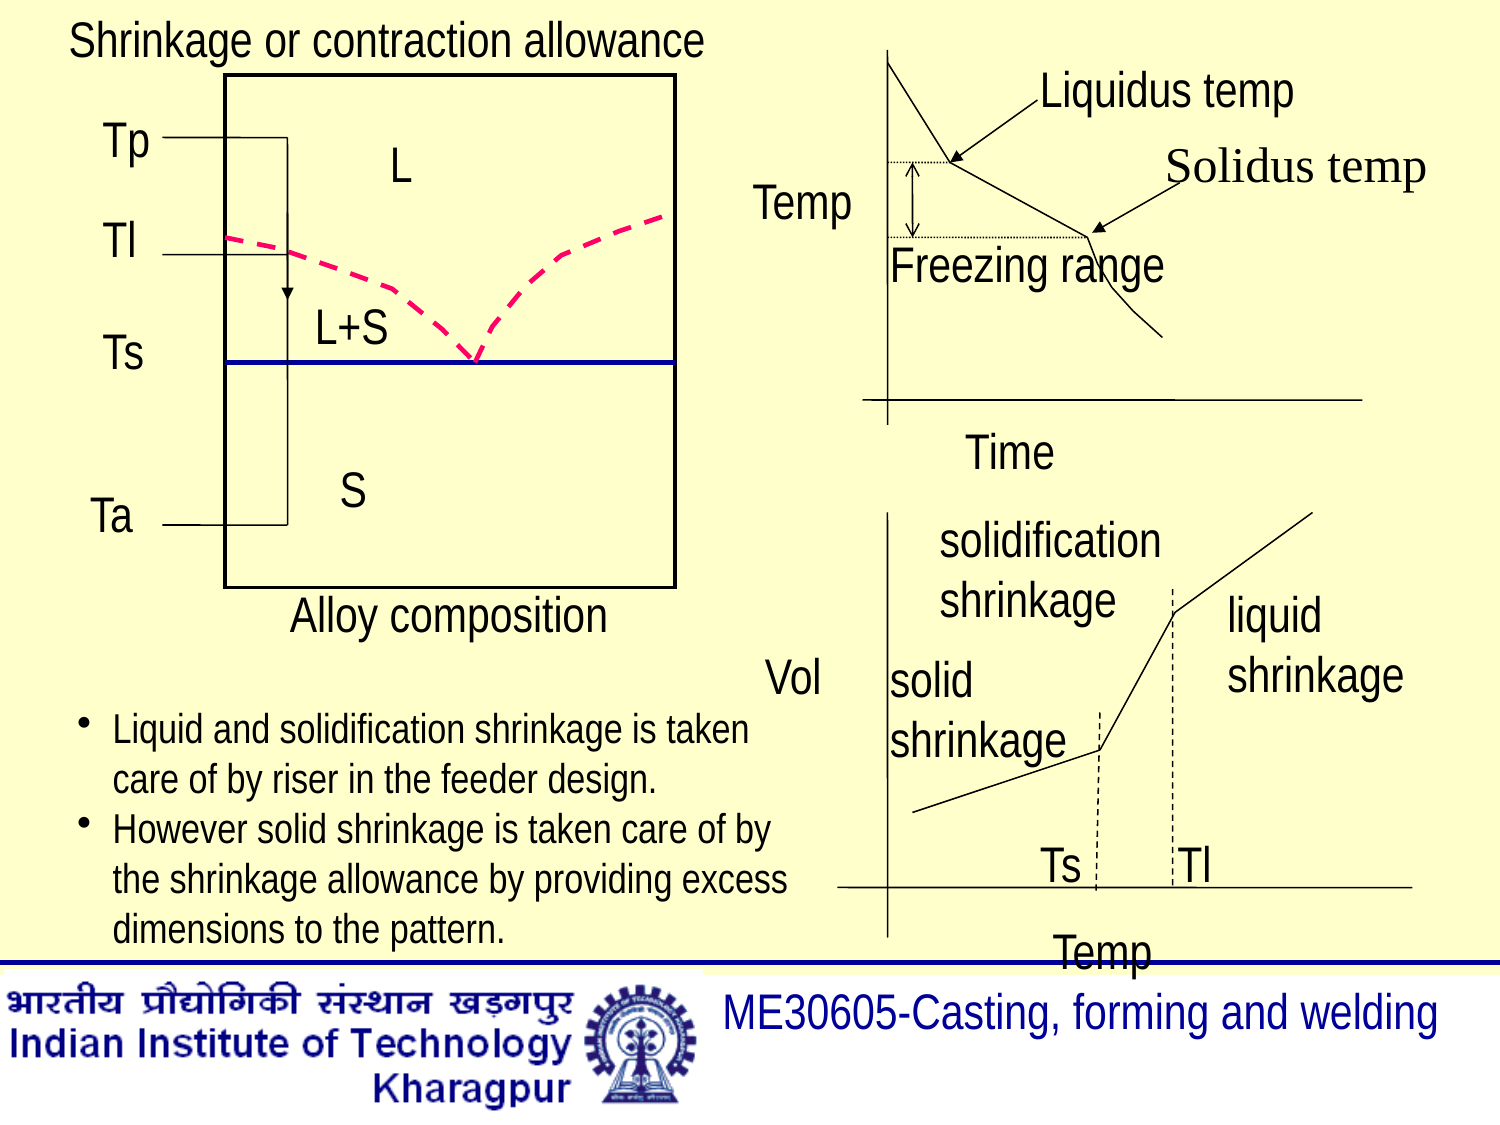

Shrinkage or contraction allowance

Liquidus temp

Temp

Freezing range

Time
Solidus temp

Tp
L

Tl

L+S
Ts

S
Ta

solidification shrinkage

liquid shrinkage

Vol
solid shrinkage

Ts
Tl

Temp
Alloy composition
Liquid and solidification shrinkage is taken care of by riser in the feeder design.
However solid shrinkage is taken care of by the shrinkage allowance by providing excess dimensions to the pattern.